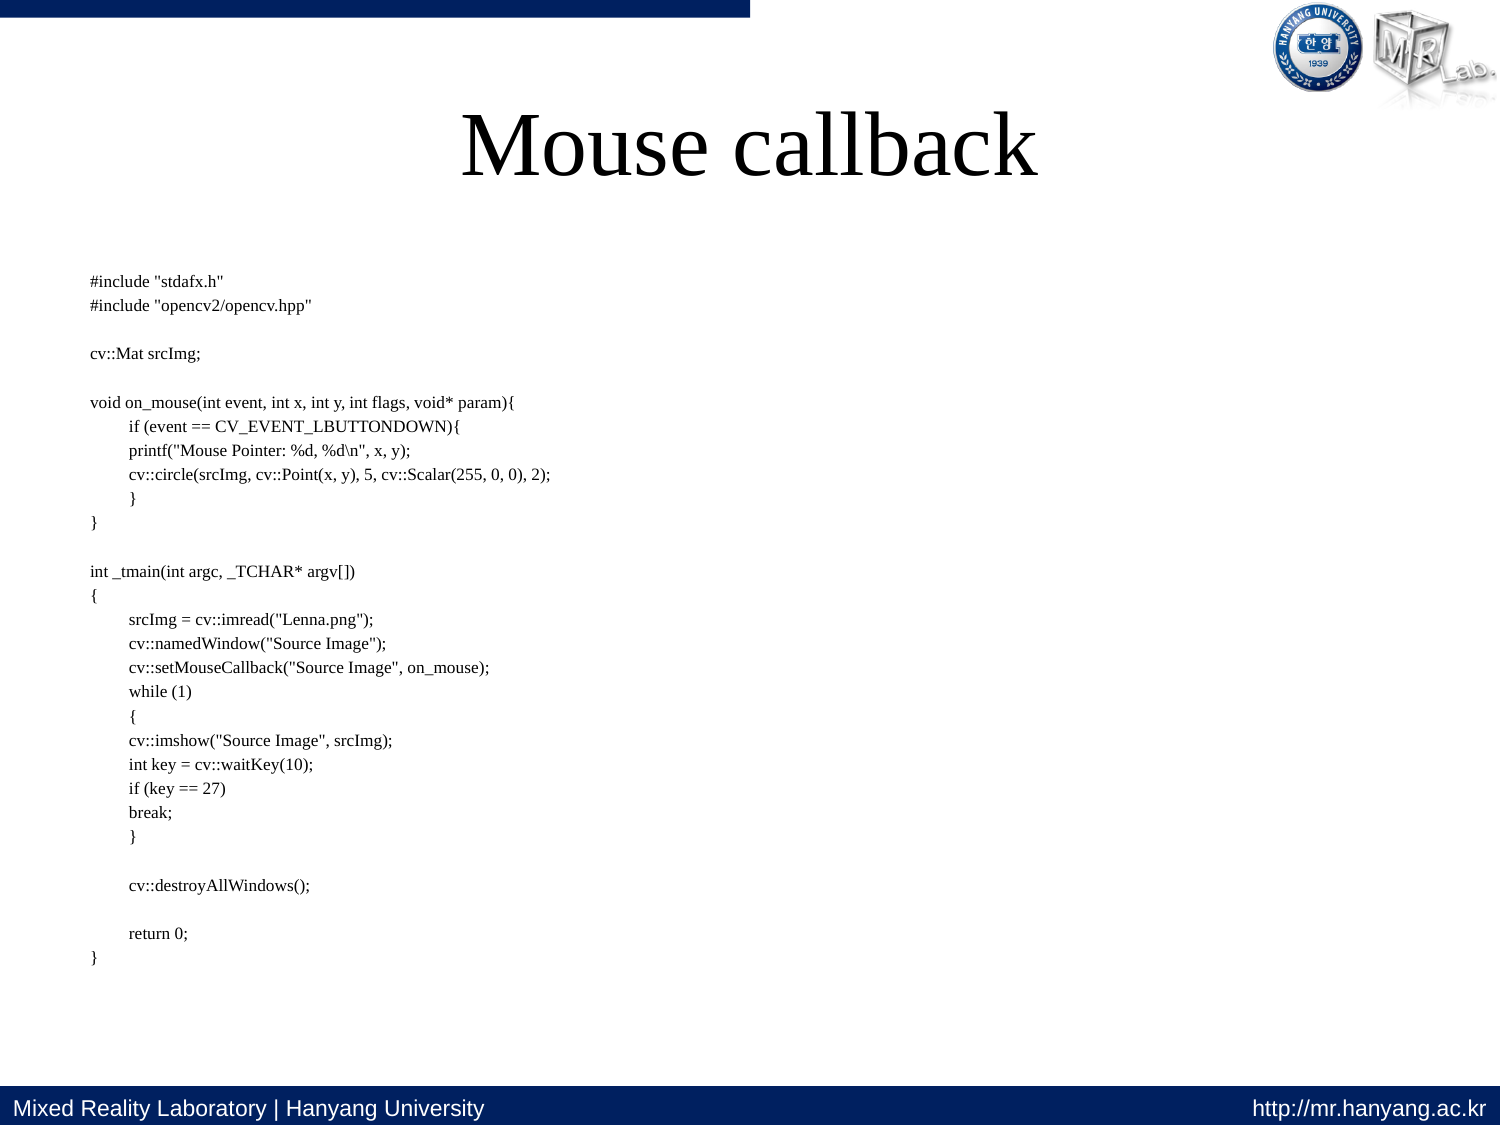

# Mouse callback
#include "stdafx.h"
#include "opencv2/opencv.hpp"

cv::Mat srcImg;

void on_mouse(int event, int x, int y, int flags, void* param){
	if (event == CV_EVENT_LBUTTONDOWN){
		printf("Mouse Pointer: %d, %d\n", x, y);
		cv::circle(srcImg, cv::Point(x, y), 5, cv::Scalar(255, 0, 0), 2);
	}
}

int _tmain(int argc, _TCHAR* argv[])
{
	srcImg = cv::imread("Lenna.png");
	cv::namedWindow("Source Image");
	cv::setMouseCallback("Source Image", on_mouse);
	while (1)
	{
		cv::imshow("Source Image", srcImg);
		int key = cv::waitKey(10);
		if (key == 27)
			break;
	}

	cv::destroyAllWindows();

	return 0;
}